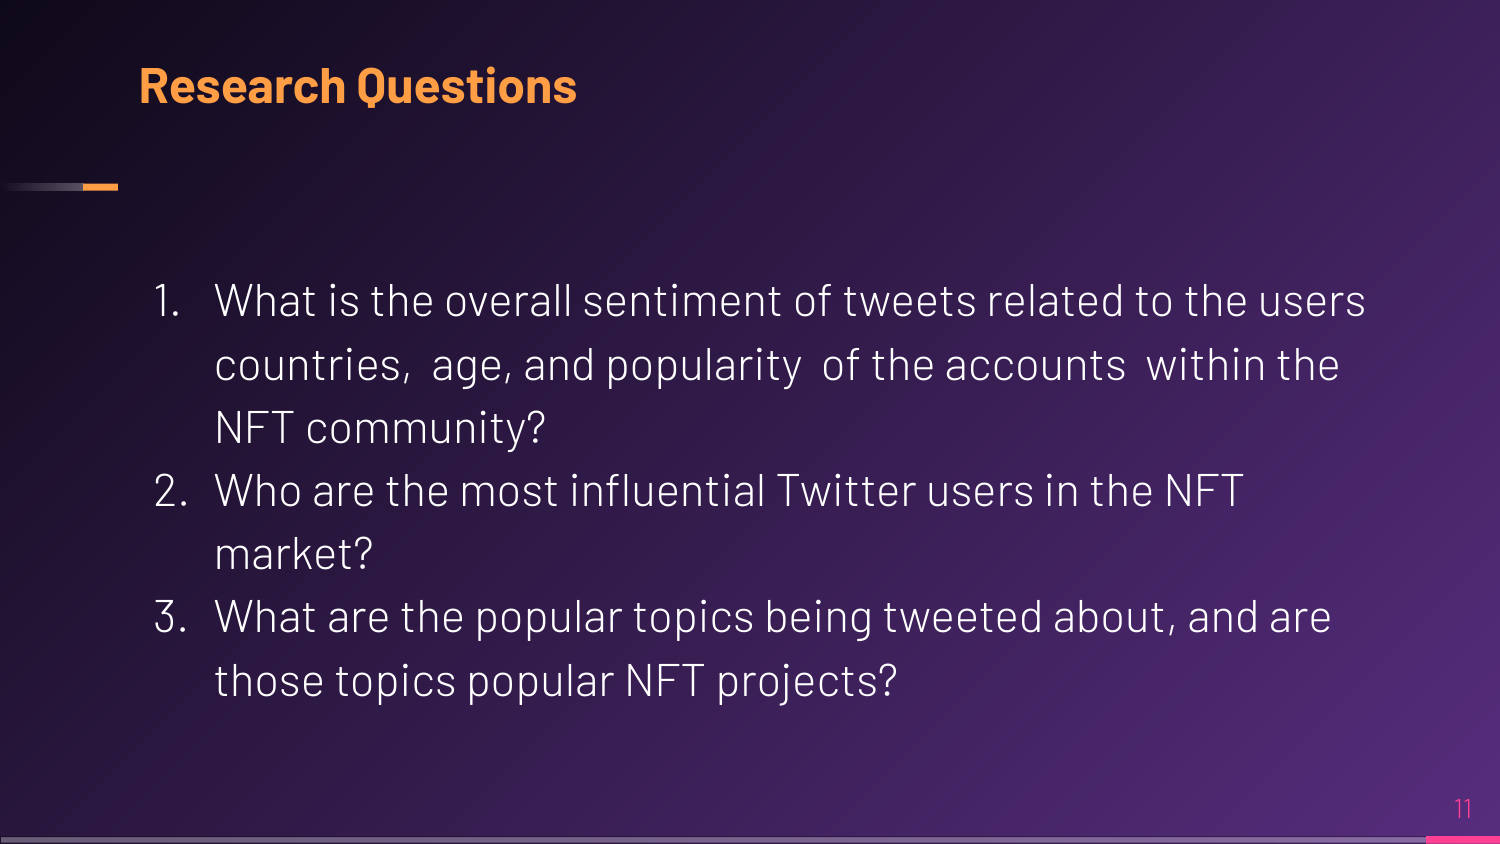

# Research Questions
What is the overall sentiment of tweets related to the users countries,  age, and popularity  of the accounts  within the NFT community?
Who are the most influential Twitter users in the NFT market?
What are the popular topics being tweeted about, and are those topics popular NFT projects?

11